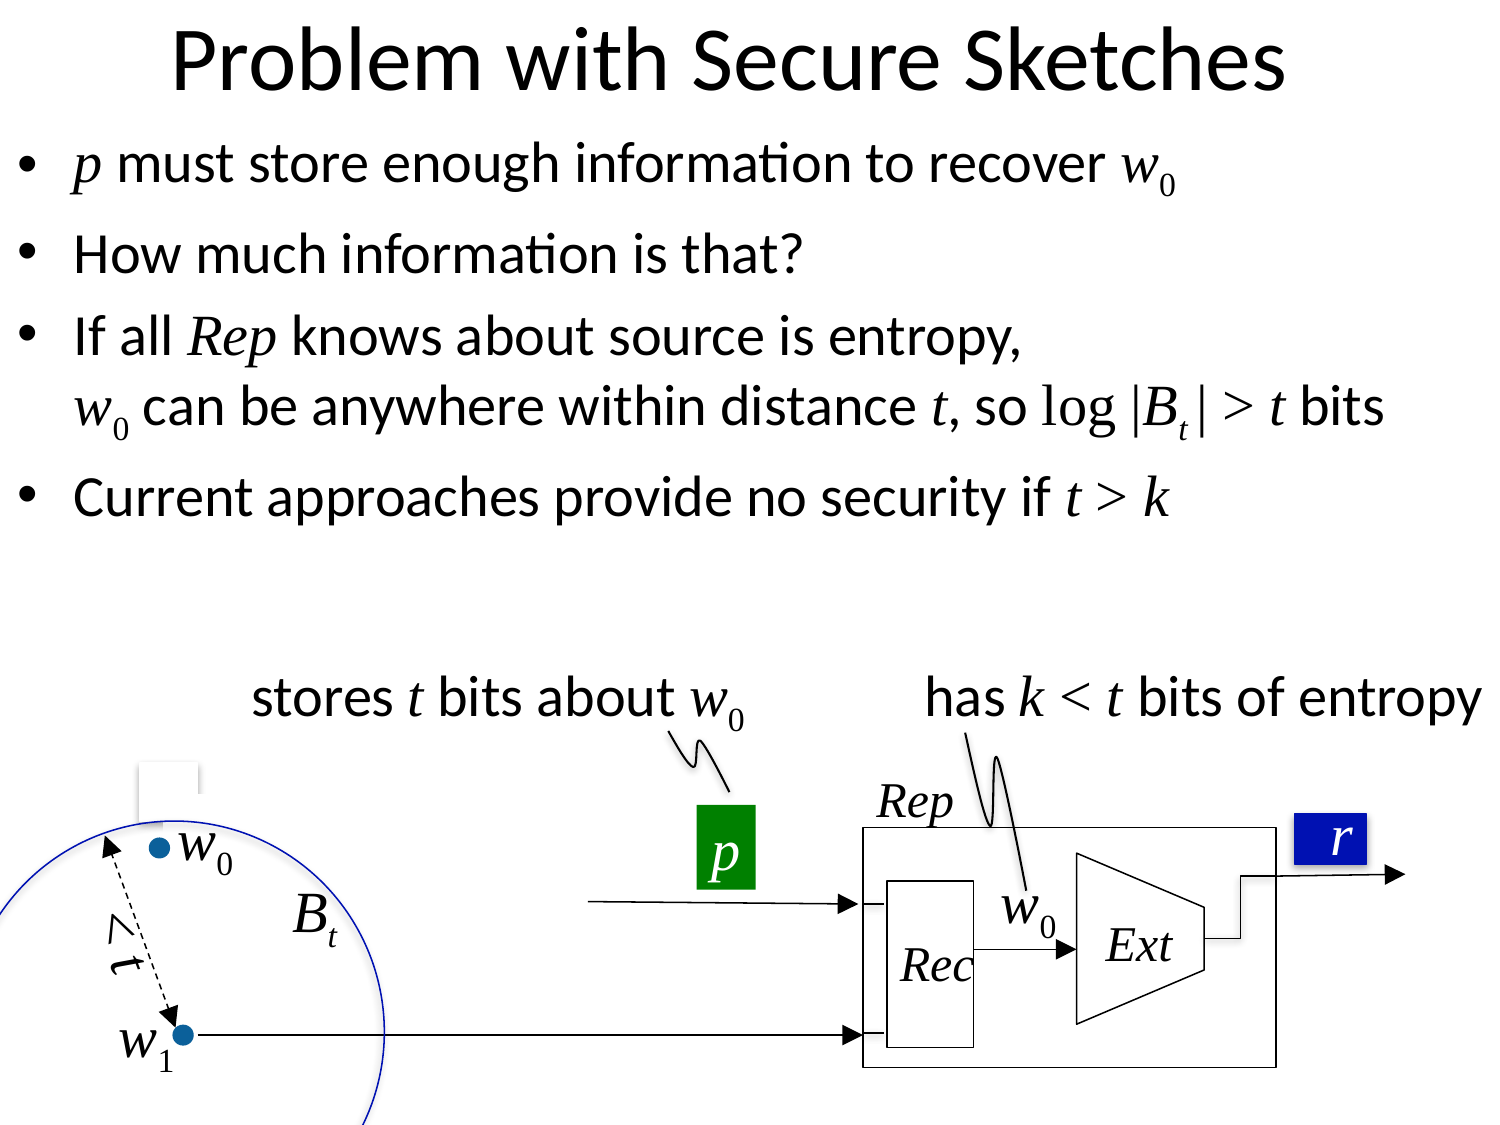

# Problem with Secure Sketches

p must store enough information to recover w0
How much information is that?
If all Rep knows about source is entropy,
w0 can be anywhere within distance t, so log |Bt | > t bits
Current approaches provide no security if t > k
stores t bits about w0
has k < t bits of entropy

Rep

r
r

w0
p

Ext
w0
Bt
< t

Rec
w1